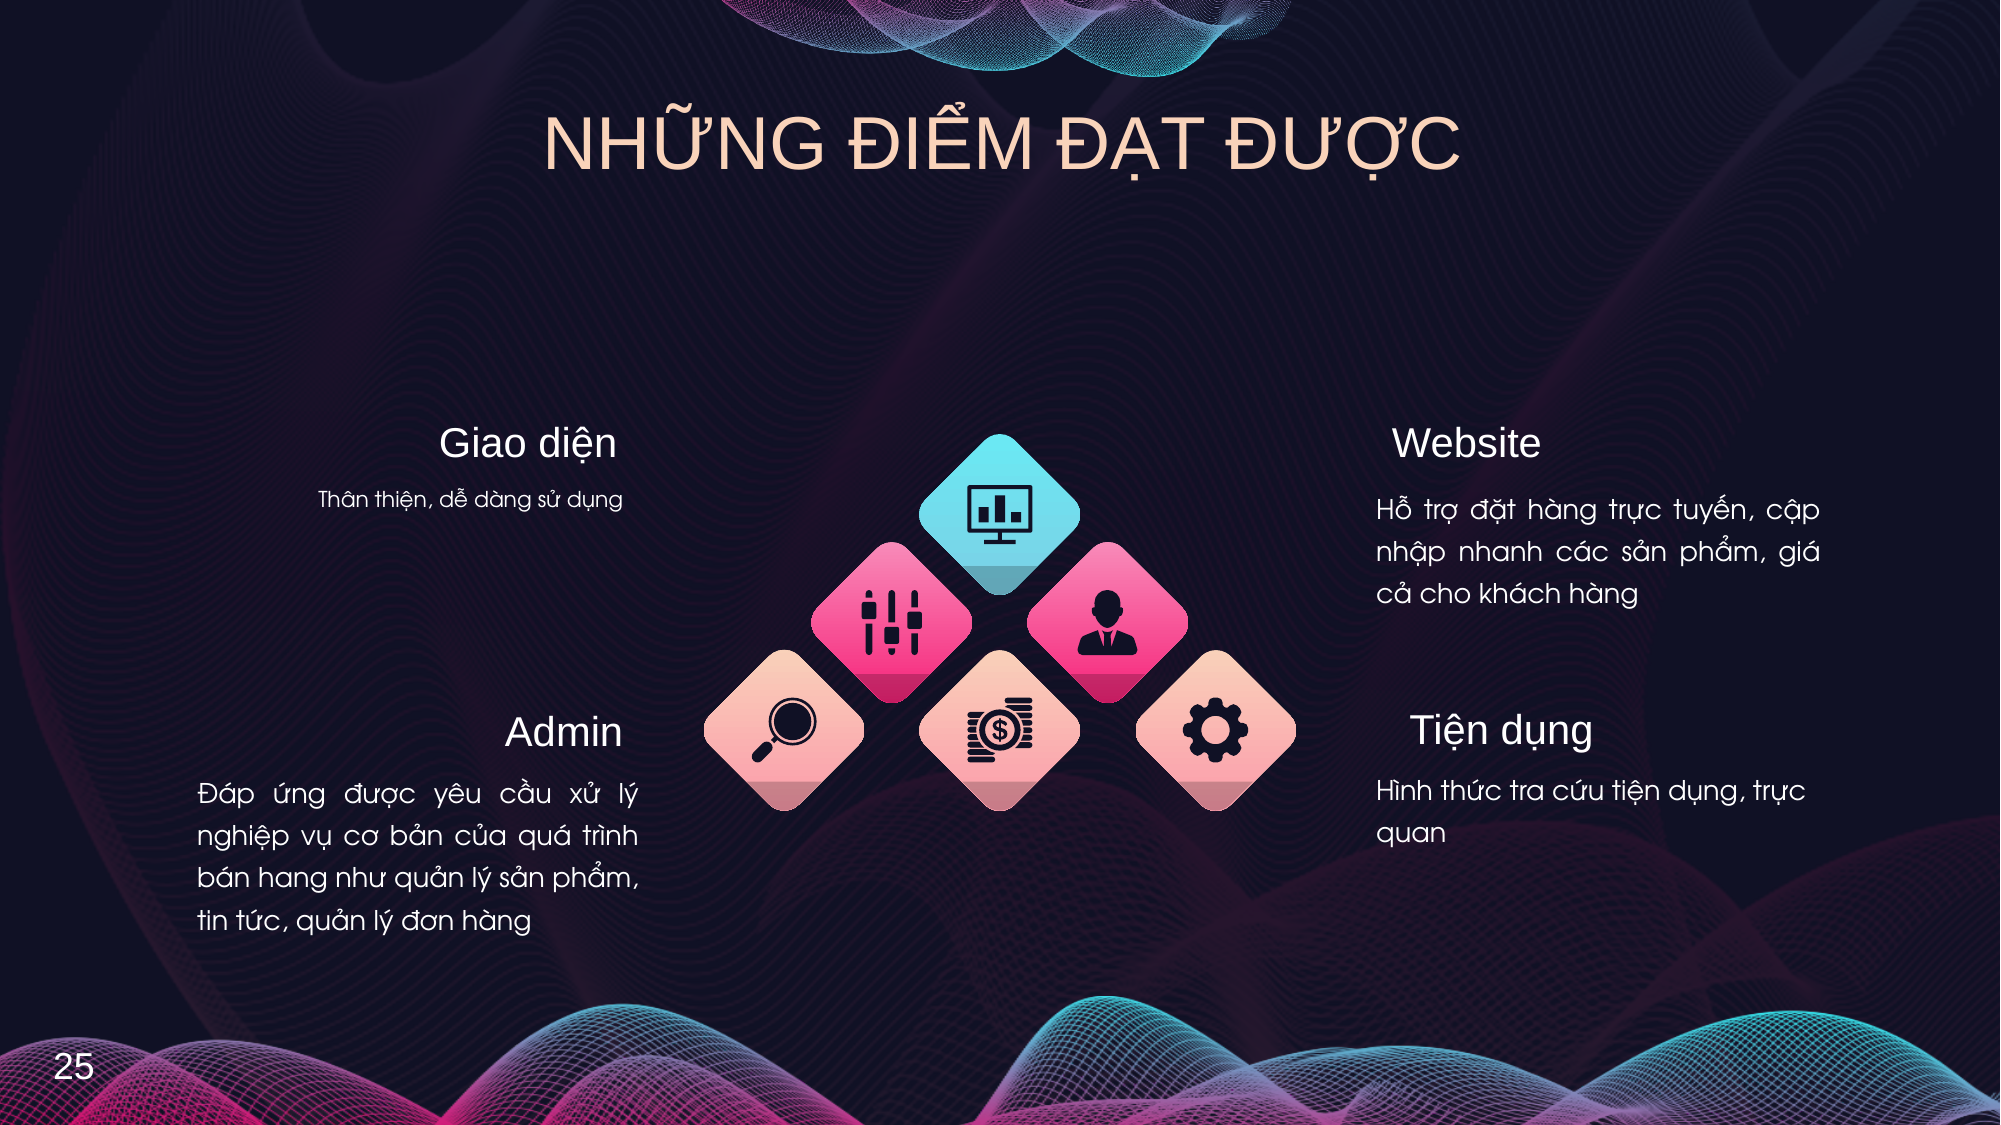

NHỮNG ĐIỂM ĐẠT ĐƯỢC
Website
Hỗ trợ đặt hàng trực tuyến, cập nhập nhanh các sản phẩm, giá cả cho khách hàng

Giao diện
Thân thiện, dễ dàng sử dụng

Tiện dụng
Hình thức tra cứu tiện dụng, trực quan
Admin
Đáp ứng được yêu cầu xử lý nghiệp vụ cơ bản của quá trình bán hang như quản lý sản phẩm, tin tức, quản lý đơn hàng

25